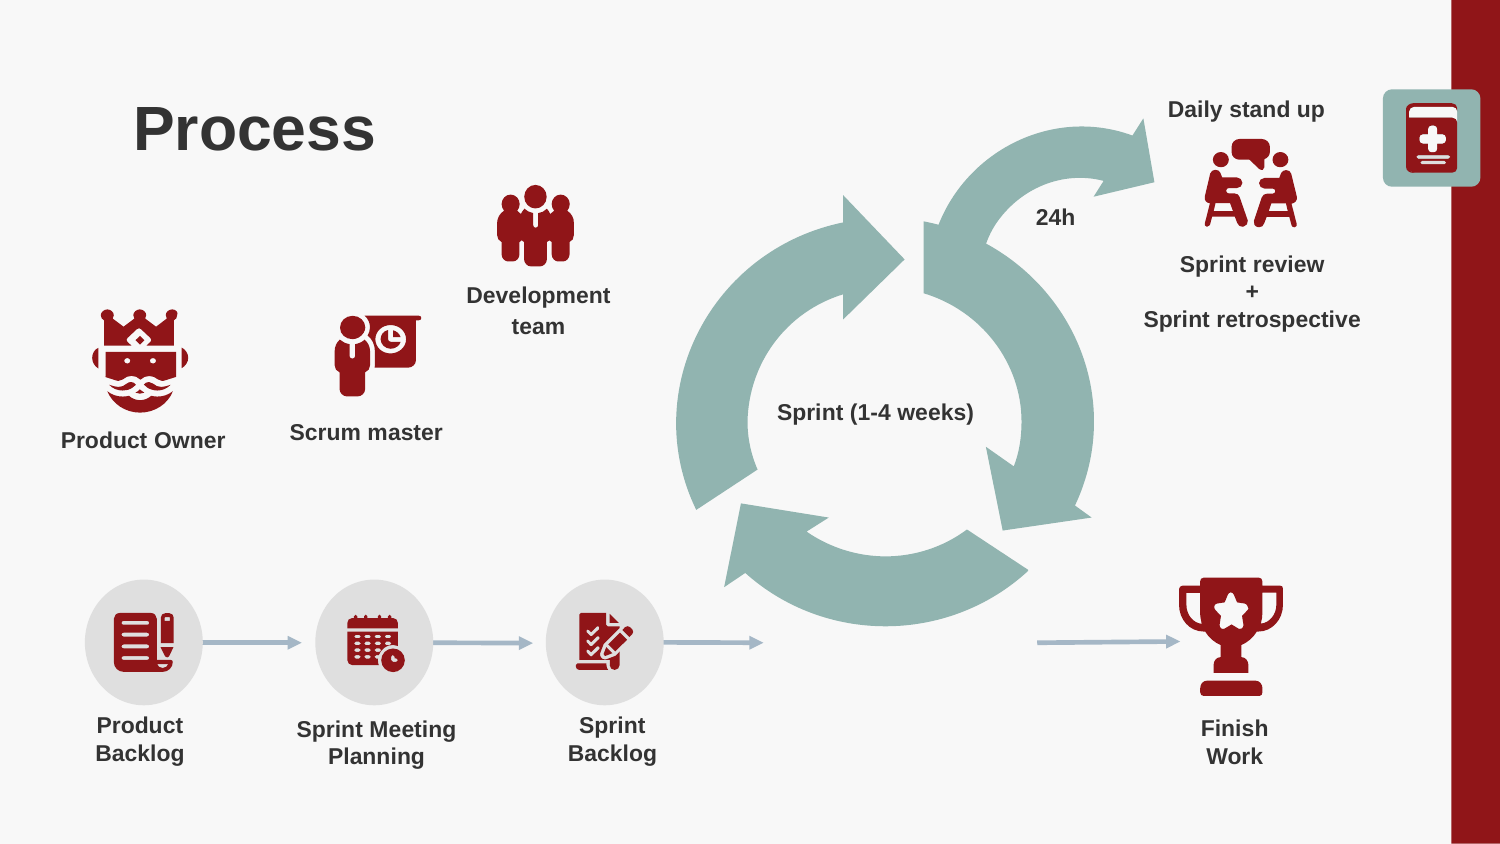

Process
Daily stand up

24h

# Ưu điểm
Sprint review
+
Sprint retrospective
Development team

Sprint (1-4 weeks)
Scrum master
Product Owner

Product Backlog
Sprint
Backlog
Finish Work
Sprint Meeting
Planning